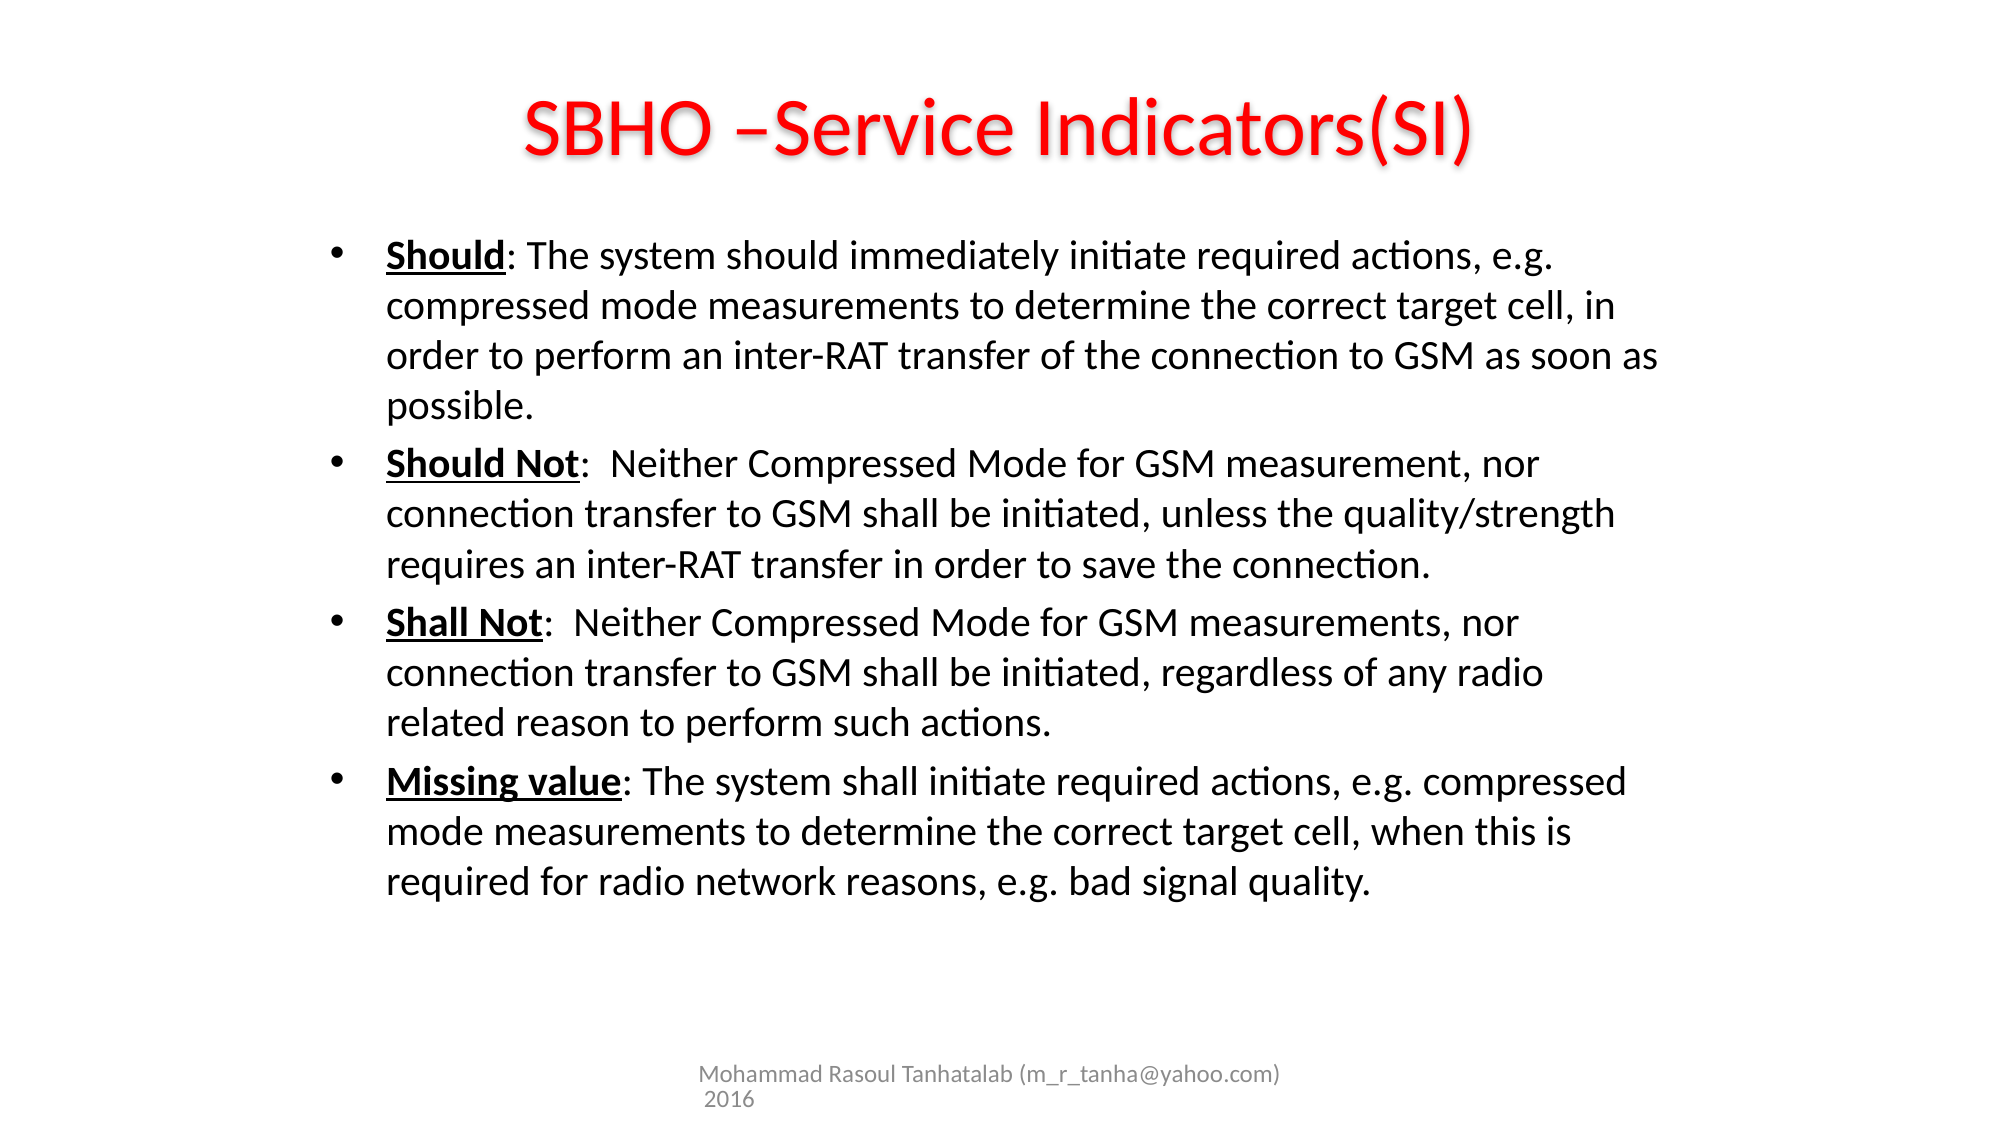

# SBHO –Service Indicators(SI)
Should: The system should immediately initiate required actions, e.g. compressed mode measurements to determine the correct target cell, in order to perform an inter-RAT transfer of the connection to GSM as soon as possible.
Should Not:  Neither Compressed Mode for GSM measurement, nor connection transfer to GSM shall be initiated, unless the quality/strength requires an inter-RAT transfer in order to save the connection.
Shall Not:  Neither Compressed Mode for GSM measurements, nor connection transfer to GSM shall be initiated, regardless of any radio related reason to perform such actions.
Missing value: The system shall initiate required actions, e.g. compressed mode measurements to determine the correct target cell, when this is required for radio network reasons, e.g. bad signal quality.
Mohammad Rasoul Tanhatalab (m_r_tanha@yahoo.com)    2016